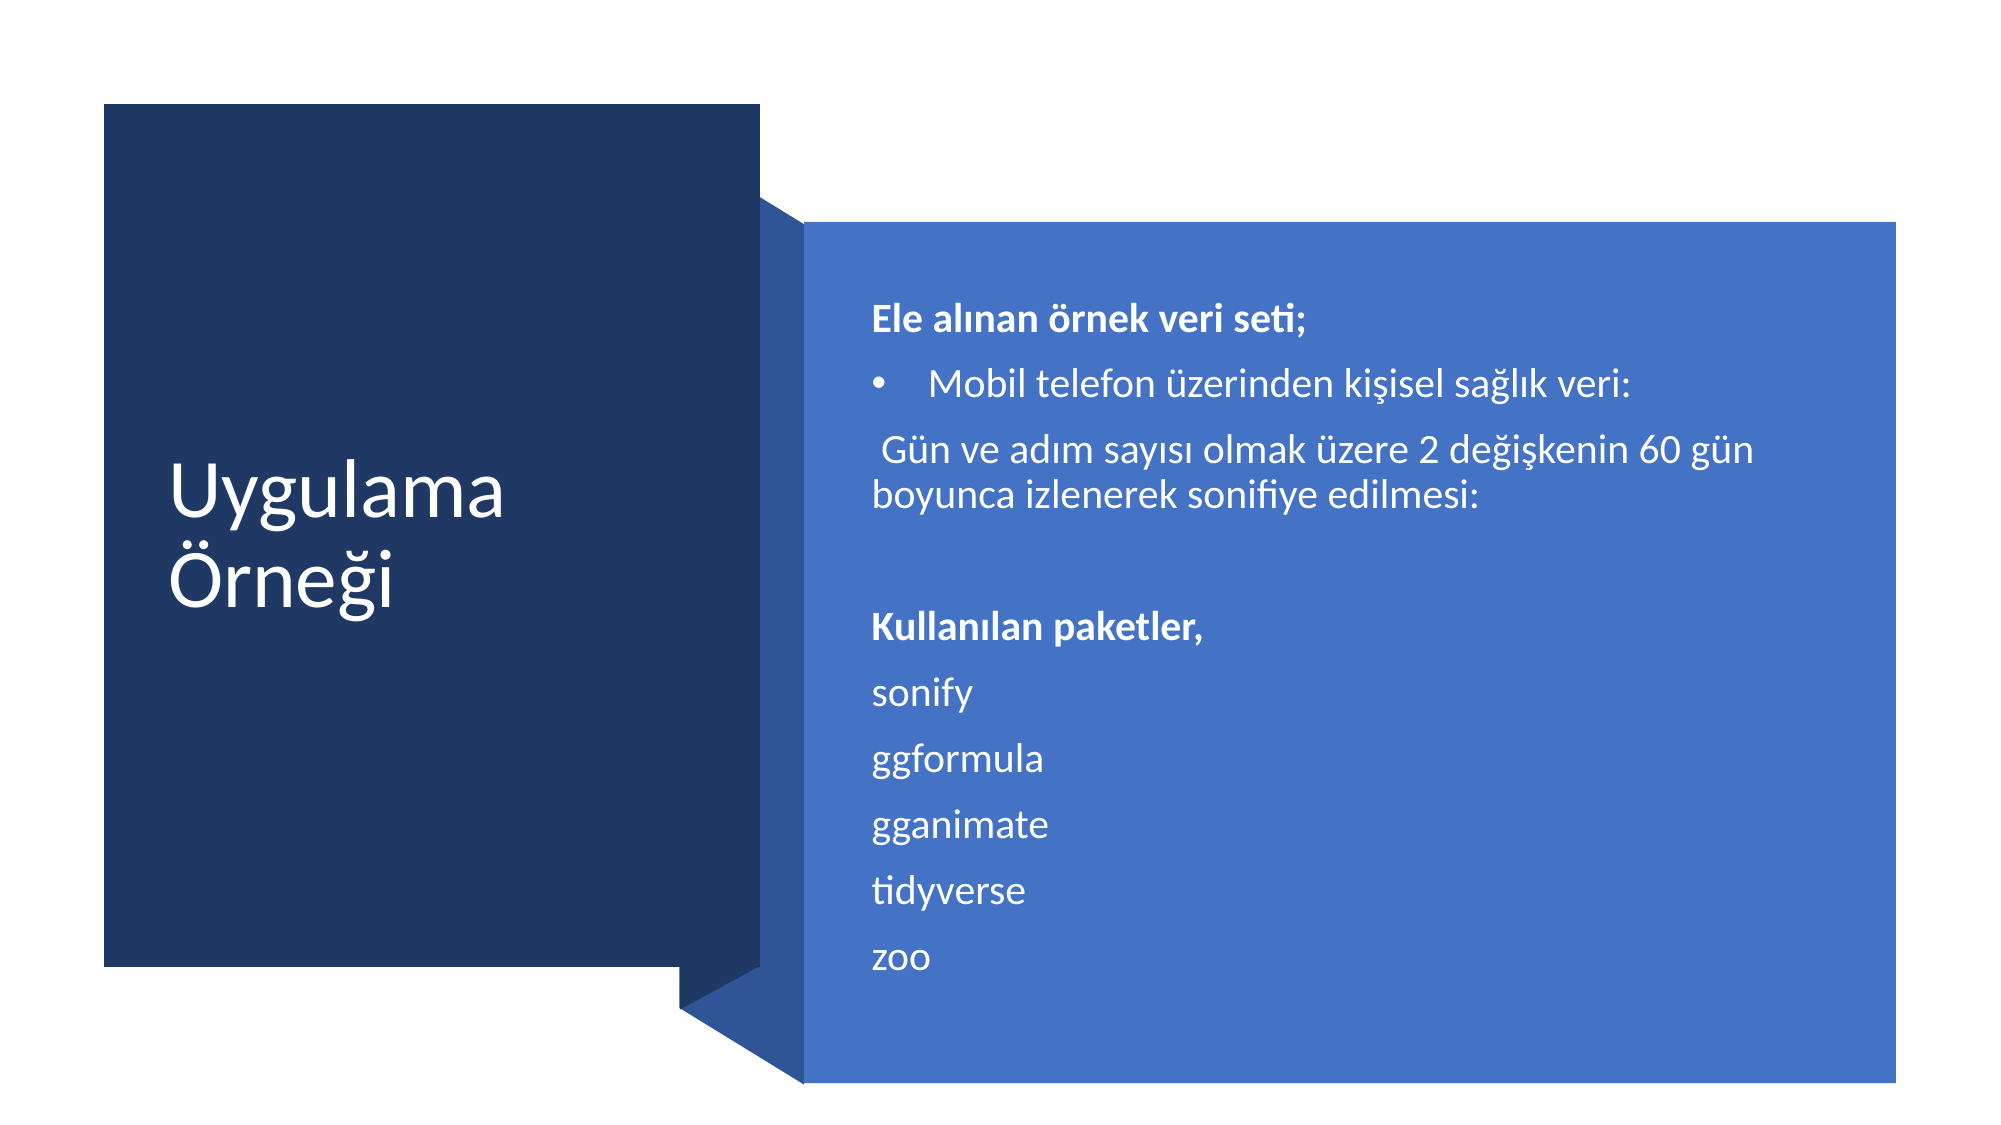

# Uygulama Örneği

Ele alınan örnek veri seti;
Mobil telefon üzerinden kişisel sağlık veri:
 Gün ve adım sayısı olmak üzere 2 değişkenin 60 gün boyunca izlenerek sonifiye edilmesi:

Kullanılan paketler,
sonify
ggformula
gganimate
tidyverse
zoo